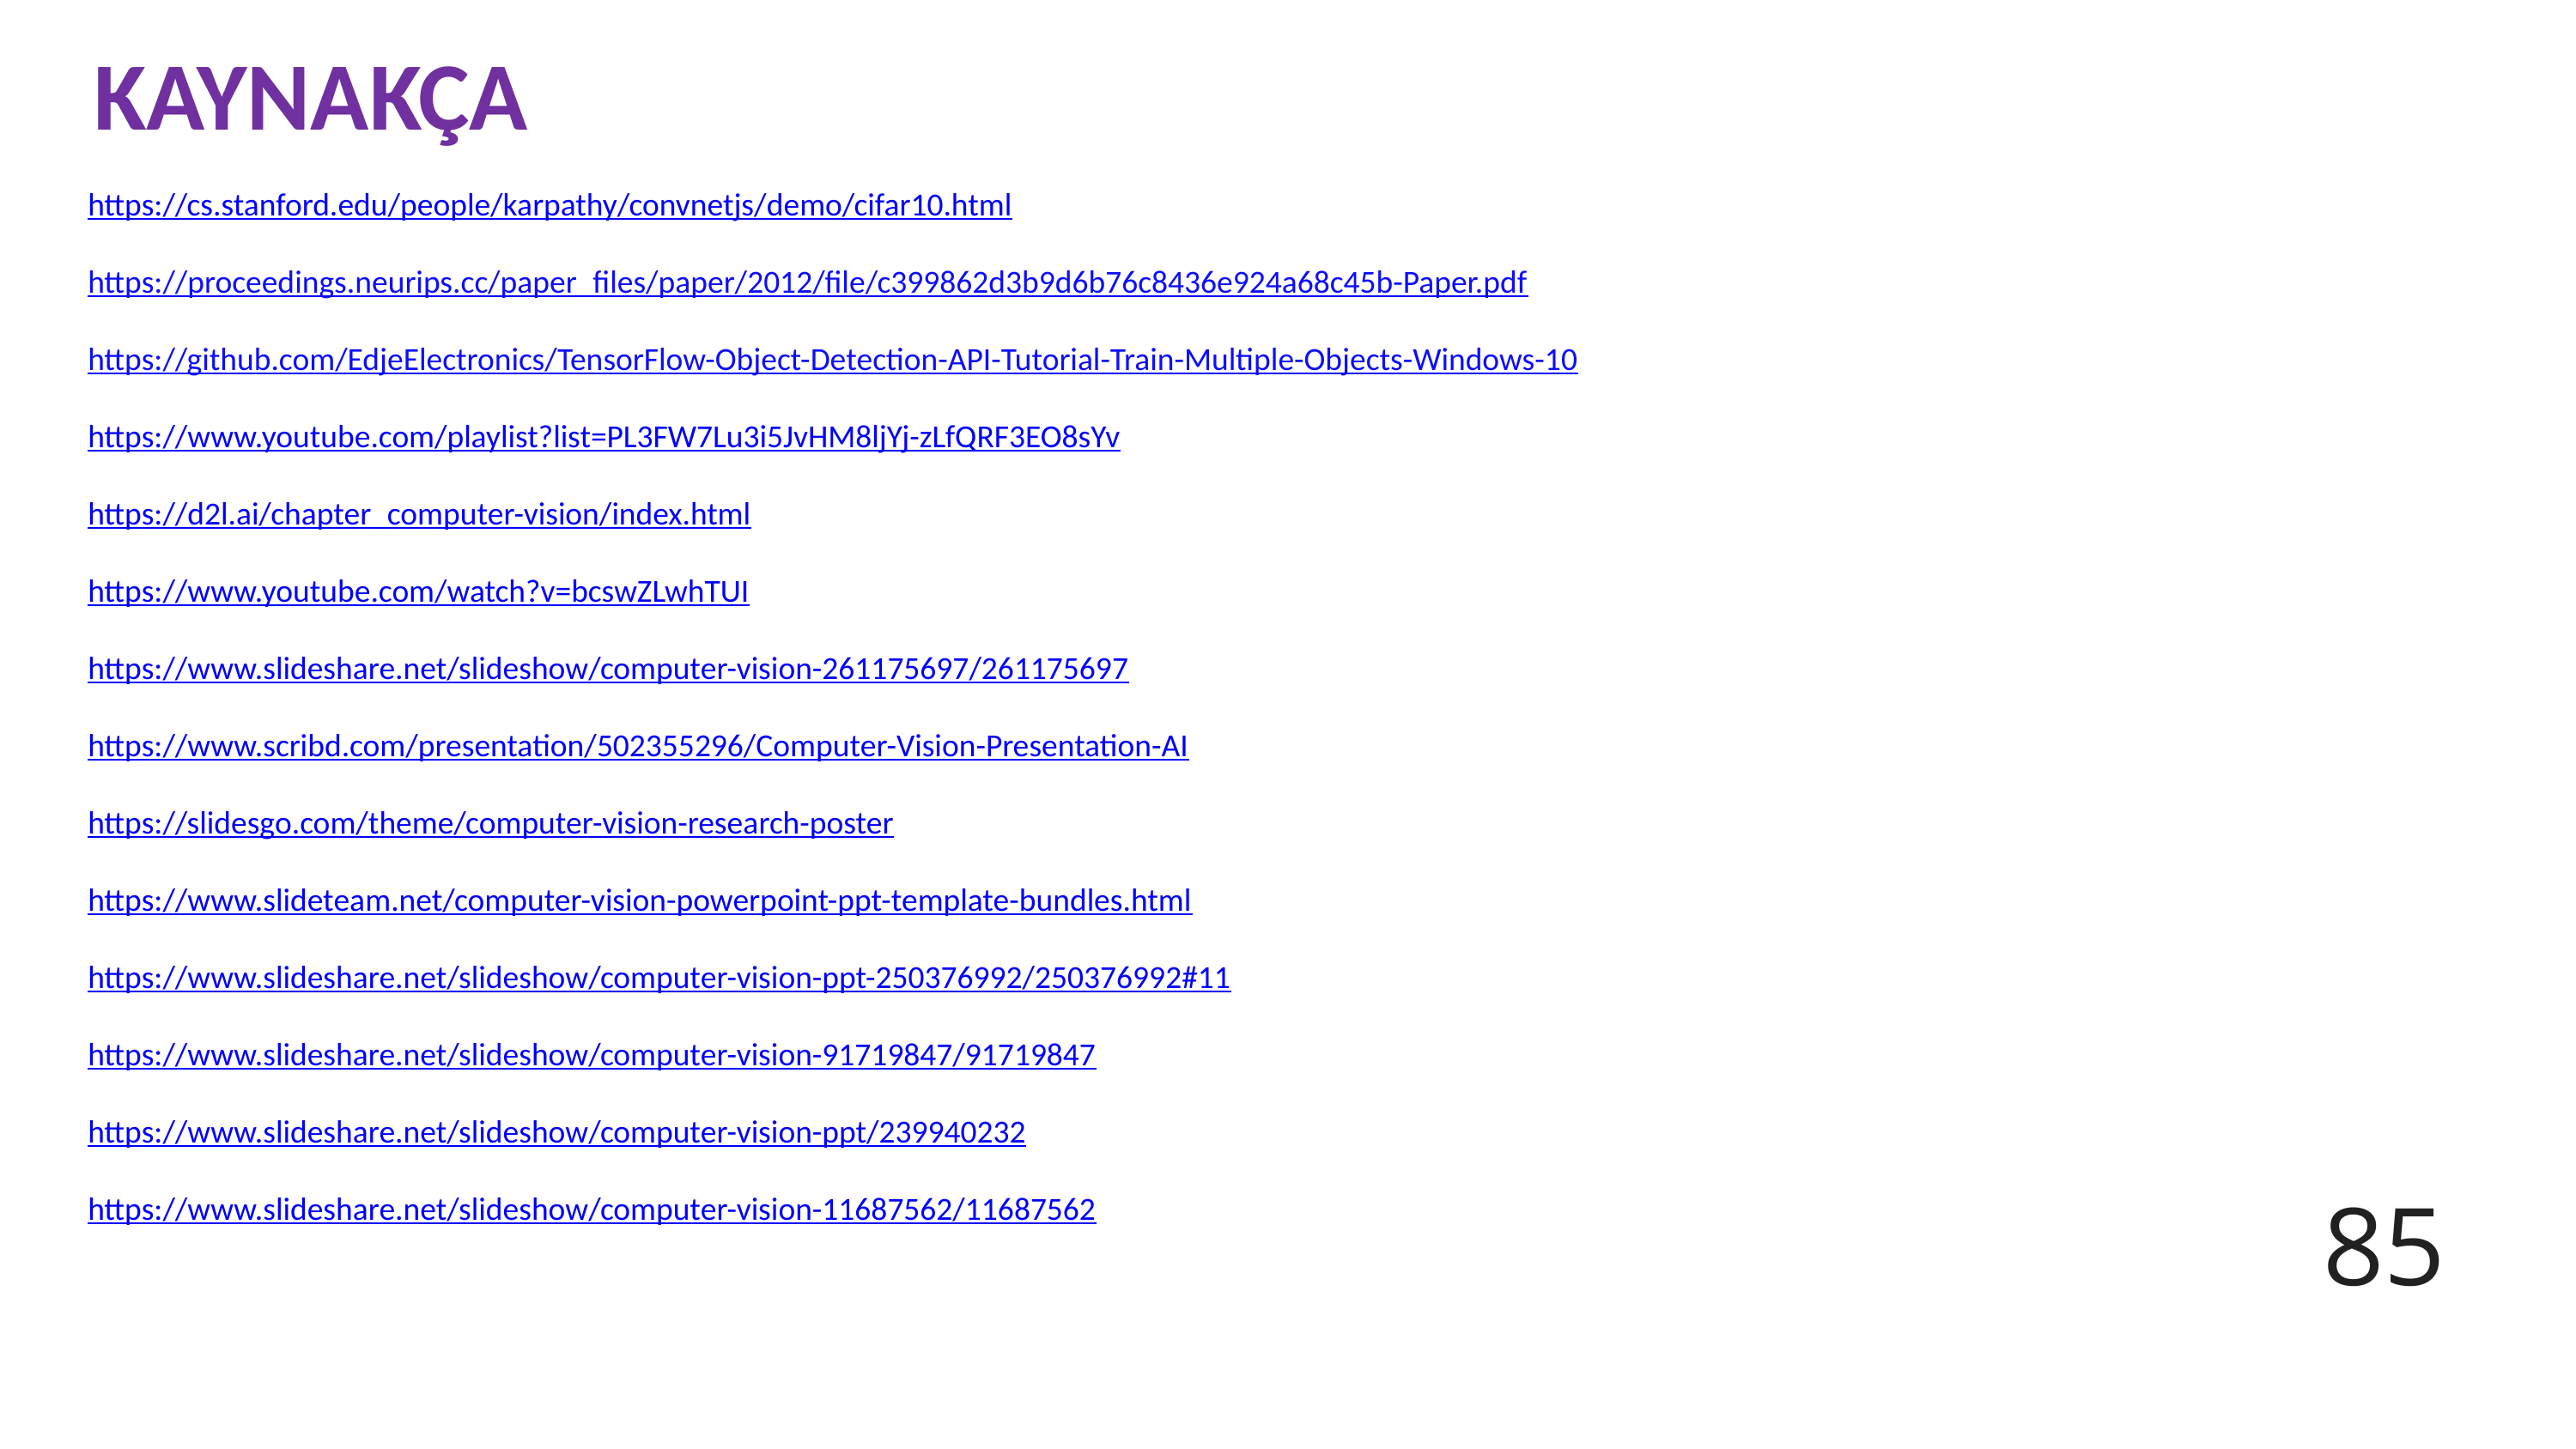

# KAYNAKÇA
https://cs.stanford.edu/people/karpathy/convnetjs/demo/cifar10.html

https://proceedings.neurips.cc/paper_files/paper/2012/file/c399862d3b9d6b76c8436e924a68c45b-Paper.pdf

https://github.com/EdjeElectronics/TensorFlow-Object-Detection-API-Tutorial-Train-Multiple-Objects-Windows-10

https://www.youtube.com/playlist?list=PL3FW7Lu3i5JvHM8ljYj-zLfQRF3EO8sYv

https://d2l.ai/chapter_computer-vision/index.html

https://www.youtube.com/watch?v=bcswZLwhTUI

https://www.slideshare.net/slideshow/computer-vision-261175697/261175697

https://www.scribd.com/presentation/502355296/Computer-Vision-Presentation-AI

https://slidesgo.com/theme/computer-vision-research-poster

https://www.slideteam.net/computer-vision-powerpoint-ppt-template-bundles.html

https://www.slideshare.net/slideshow/computer-vision-ppt-250376992/250376992#11

https://www.slideshare.net/slideshow/computer-vision-91719847/91719847

https://www.slideshare.net/slideshow/computer-vision-ppt/239940232

https://www.slideshare.net/slideshow/computer-vision-11687562/11687562

85